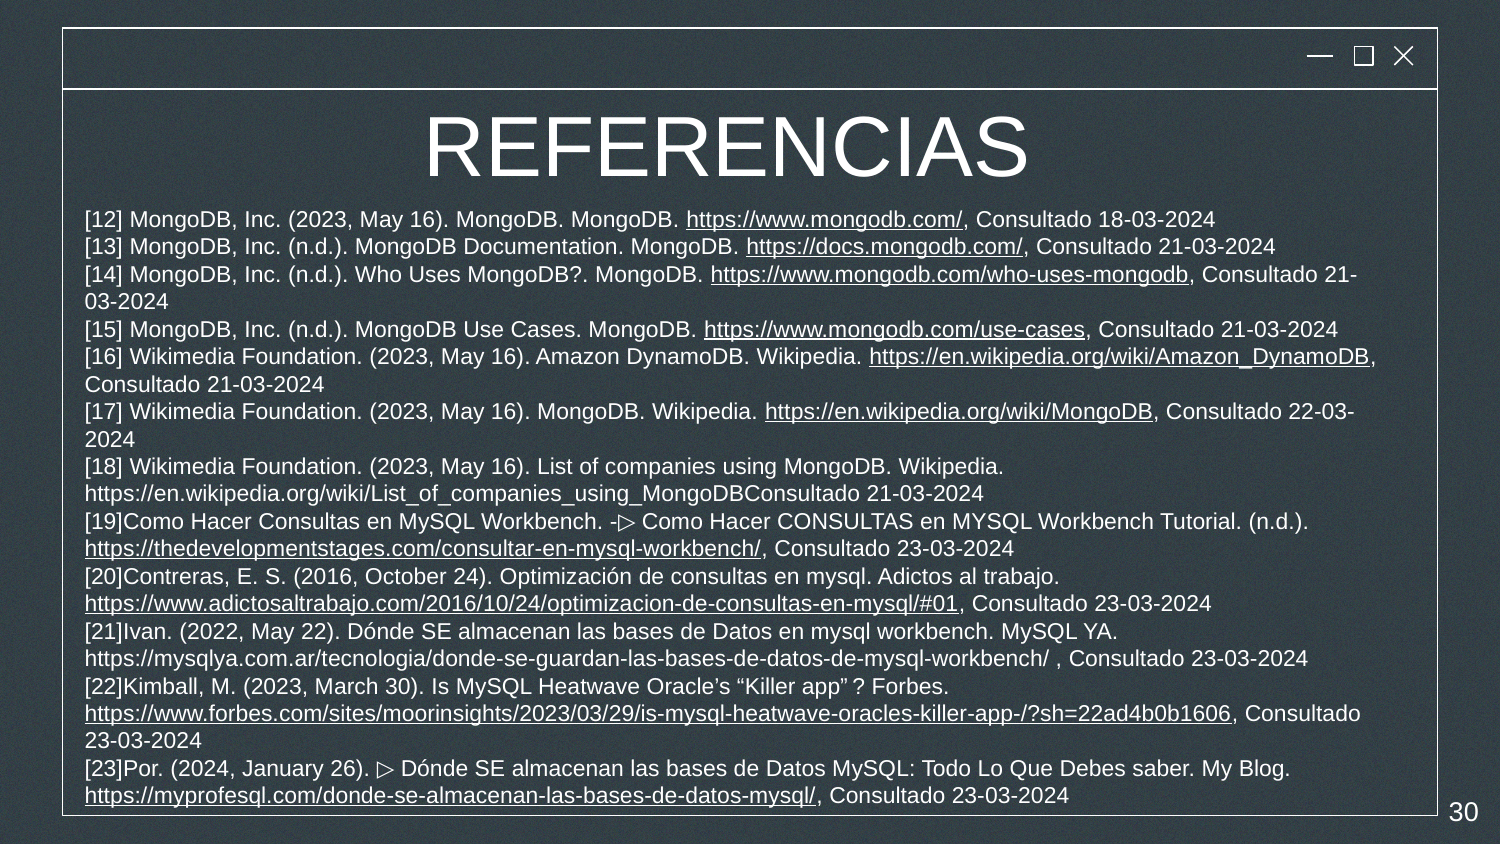

# REFERENCIAS
[12] MongoDB, Inc. (2023, May 16). MongoDB. MongoDB. https://www.mongodb.com/, Consultado 18-03-2024
[13] MongoDB, Inc. (n.d.). MongoDB Documentation. MongoDB. https://docs.mongodb.com/, Consultado 21-03-2024
[14] MongoDB, Inc. (n.d.). Who Uses MongoDB?. MongoDB. https://www.mongodb.com/who-uses-mongodb, Consultado 21-03-2024
[15] MongoDB, Inc. (n.d.). MongoDB Use Cases. MongoDB. https://www.mongodb.com/use-cases, Consultado 21-03-2024
[16] Wikimedia Foundation. (2023, May 16). Amazon DynamoDB. Wikipedia. https://en.wikipedia.org/wiki/Amazon_DynamoDB, Consultado 21-03-2024
[17] Wikimedia Foundation. (2023, May 16). MongoDB. Wikipedia. https://en.wikipedia.org/wiki/MongoDB, Consultado 22-03-2024
[18] Wikimedia Foundation. (2023, May 16). List of companies using MongoDB. Wikipedia.  https://en.wikipedia.org/wiki/List_of_companies_using_MongoDBConsultado 21-03-2024
[19]Como Hacer Consultas en MySQL Workbench. -▷ Como Hacer CONSULTAS en MYSQL Workbench Tutorial. (n.d.). https://thedevelopmentstages.com/consultar-en-mysql-workbench/, Consultado 23-03-2024
[20]Contreras, E. S. (2016, October 24). Optimización de consultas en mysql. Adictos al trabajo. https://www.adictosaltrabajo.com/2016/10/24/optimizacion-de-consultas-en-mysql/#01, Consultado 23-03-2024
[21]Ivan. (2022, May 22). Dónde SE almacenan las bases de Datos en mysql workbench. MySQL YA. https://mysqlya.com.ar/tecnologia/donde-se-guardan-las-bases-de-datos-de-mysql-workbench/ , Consultado 23-03-2024
[22]Kimball, M. (2023, March 30). Is MySQL Heatwave Oracle’s “Killer app” ? Forbes. https://www.forbes.com/sites/moorinsights/2023/03/29/is-mysql-heatwave-oracles-killer-app-/?sh=22ad4b0b1606, Consultado 23-03-2024
[23]Por. (2024, January 26). ▷ Dónde SE almacenan las bases de Datos MySQL: Todo Lo Que Debes saber. My Blog. https://myprofesql.com/donde-se-almacenan-las-bases-de-datos-mysql/, Consultado 23-03-2024

30